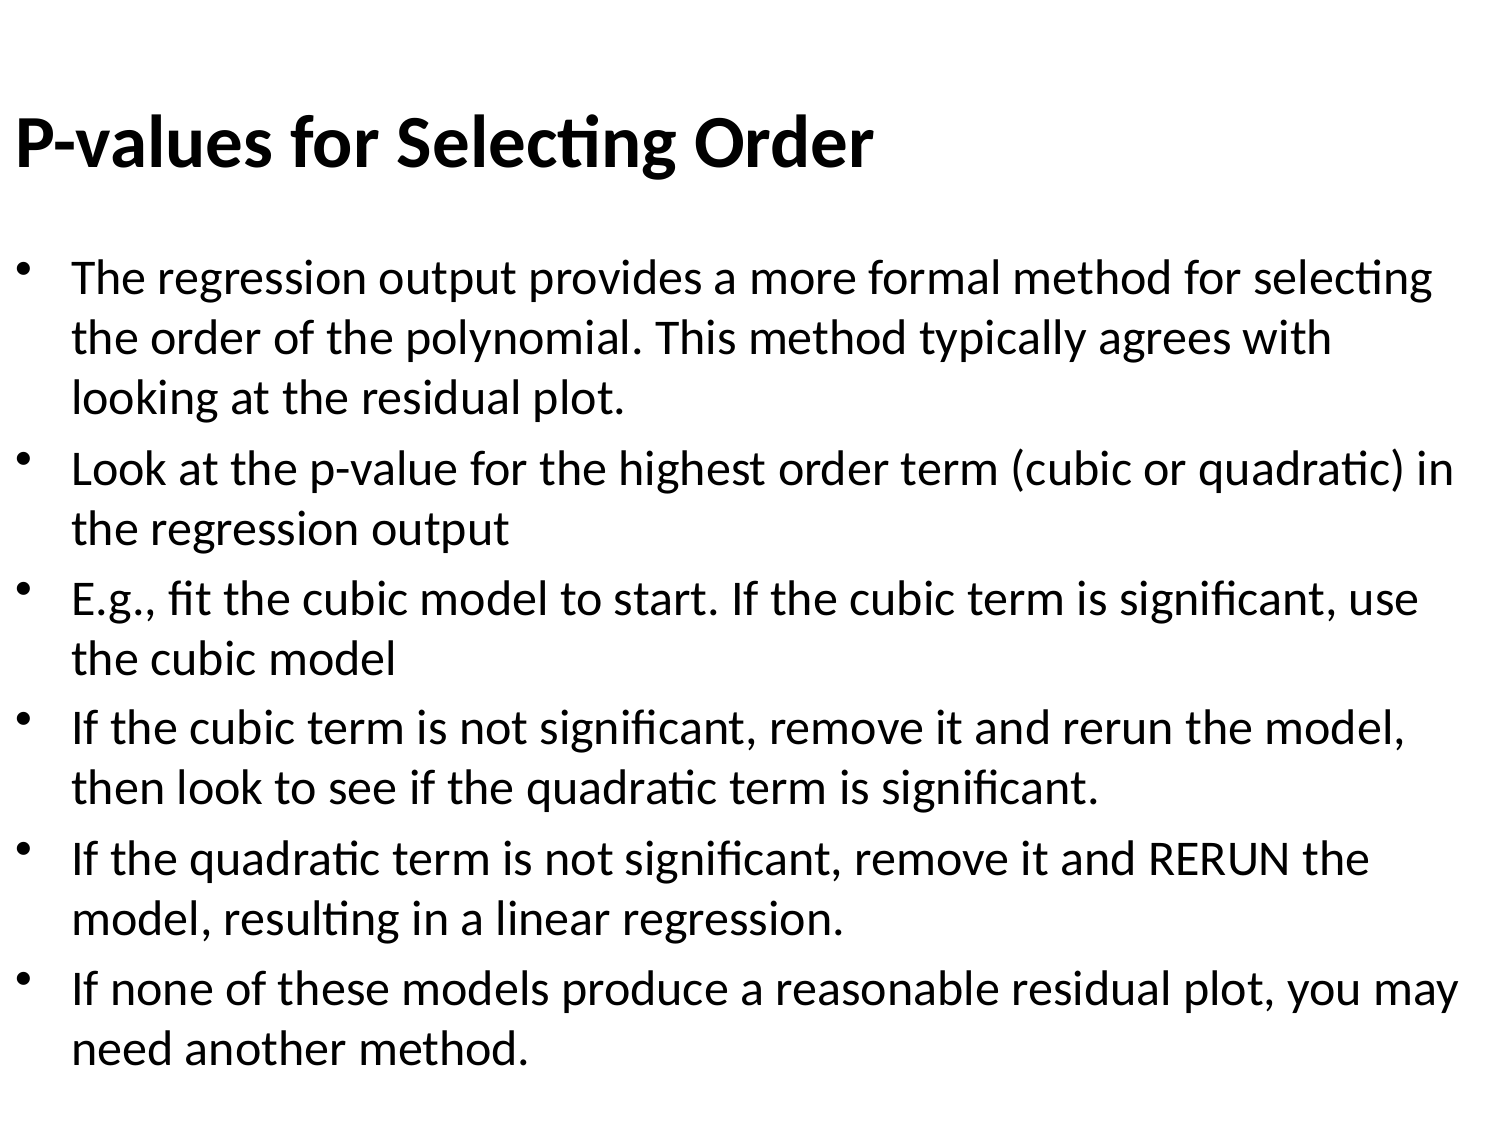

# P-values for Selecting Order
The regression output provides a more formal method for selecting the order of the polynomial. This method typically agrees with looking at the residual plot.
Look at the p-value for the highest order term (cubic or quadratic) in the regression output
E.g., fit the cubic model to start. If the cubic term is significant, use the cubic model
If the cubic term is not significant, remove it and rerun the model, then look to see if the quadratic term is significant.
If the quadratic term is not significant, remove it and RERUN the model, resulting in a linear regression.
If none of these models produce a reasonable residual plot, you may need another method.